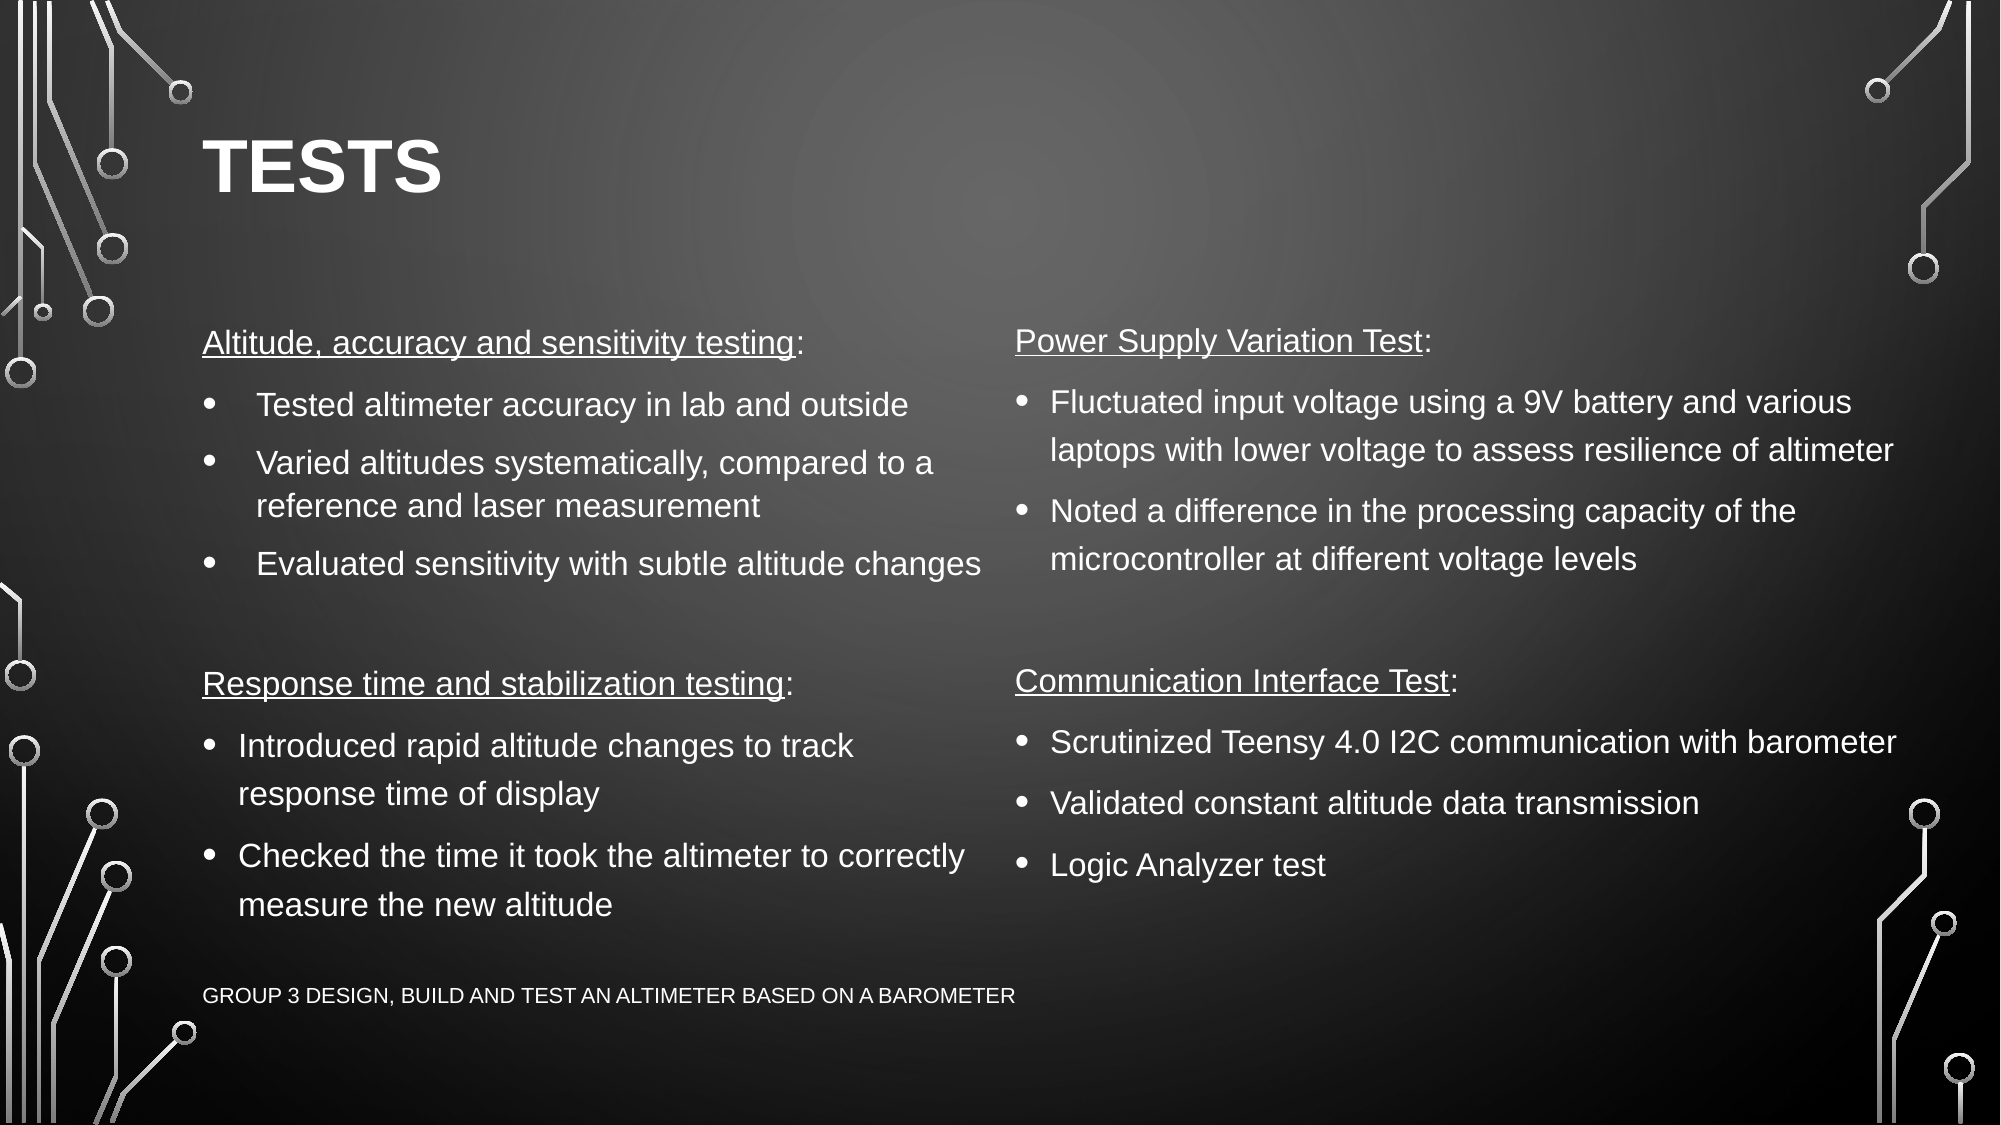

# Tests
Power Supply Variation Test:
Fluctuated input voltage using a 9V battery and various laptops with lower voltage to assess resilience of altimeter
Noted a difference in the processing capacity of the microcontroller at different voltage levels

Communication Interface Test:
Scrutinized Teensy 4.0 I2C communication with barometer
Validated constant altitude data transmission
Logic Analyzer test
Altitude, accuracy and sensitivity testing:
Tested altimeter accuracy in lab and outside
Varied altitudes systematically, compared to a reference and laser measurement
Evaluated sensitivity with subtle altitude changes

Response time and stabilization testing:
Introduced rapid altitude changes to track response time of display
Checked the time it took the altimeter to correctly measure the new altitude
Group 3 design, build and test an altimeter based on a barometer